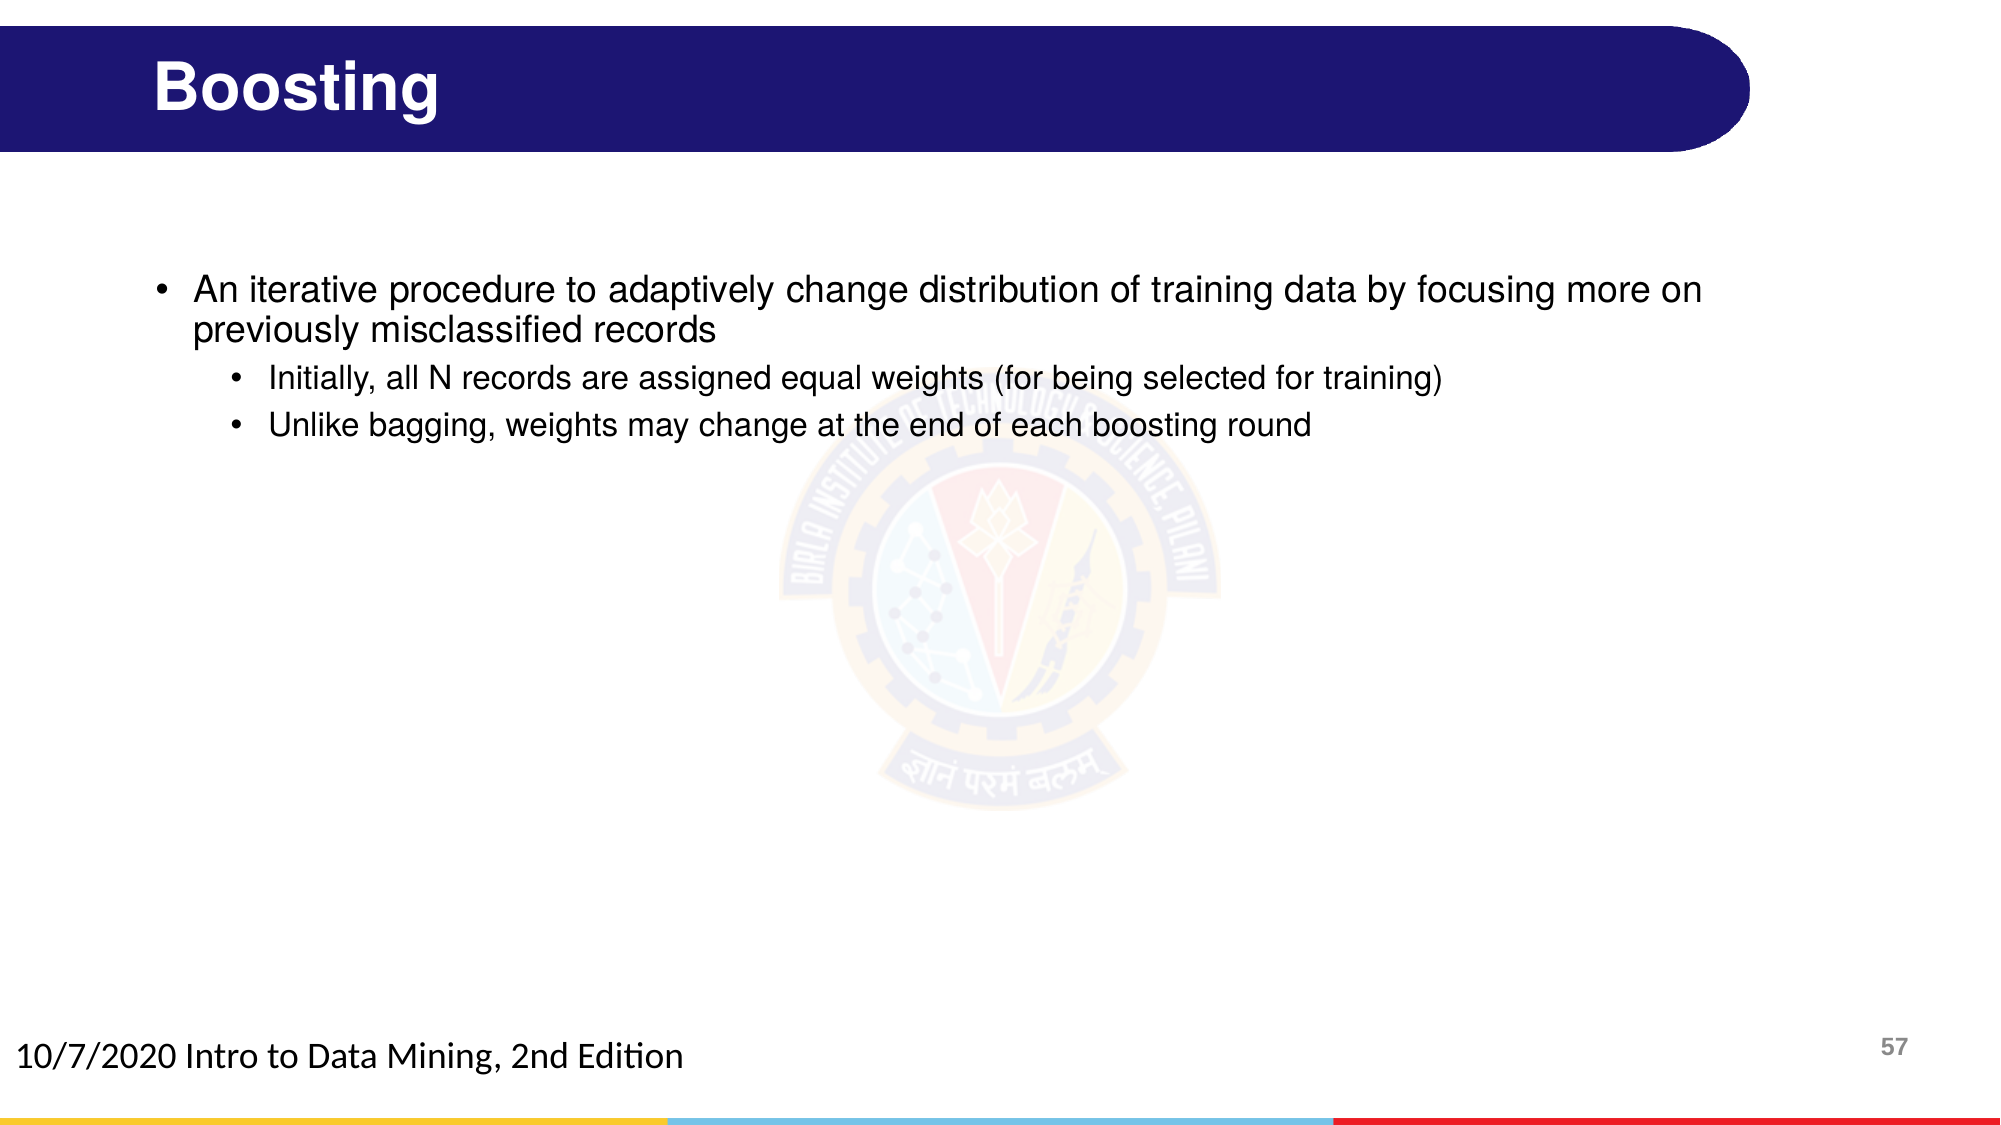

# Boosting

An iterative procedure to adaptively change distribution of training data by focusing more on previously misclassified records
Initially, all N records are assigned equal weights (for being selected for training)
Unlike bagging, weights may change at the end of each boosting round
10/7/2020 Intro to Data Mining, 2nd Edition
57